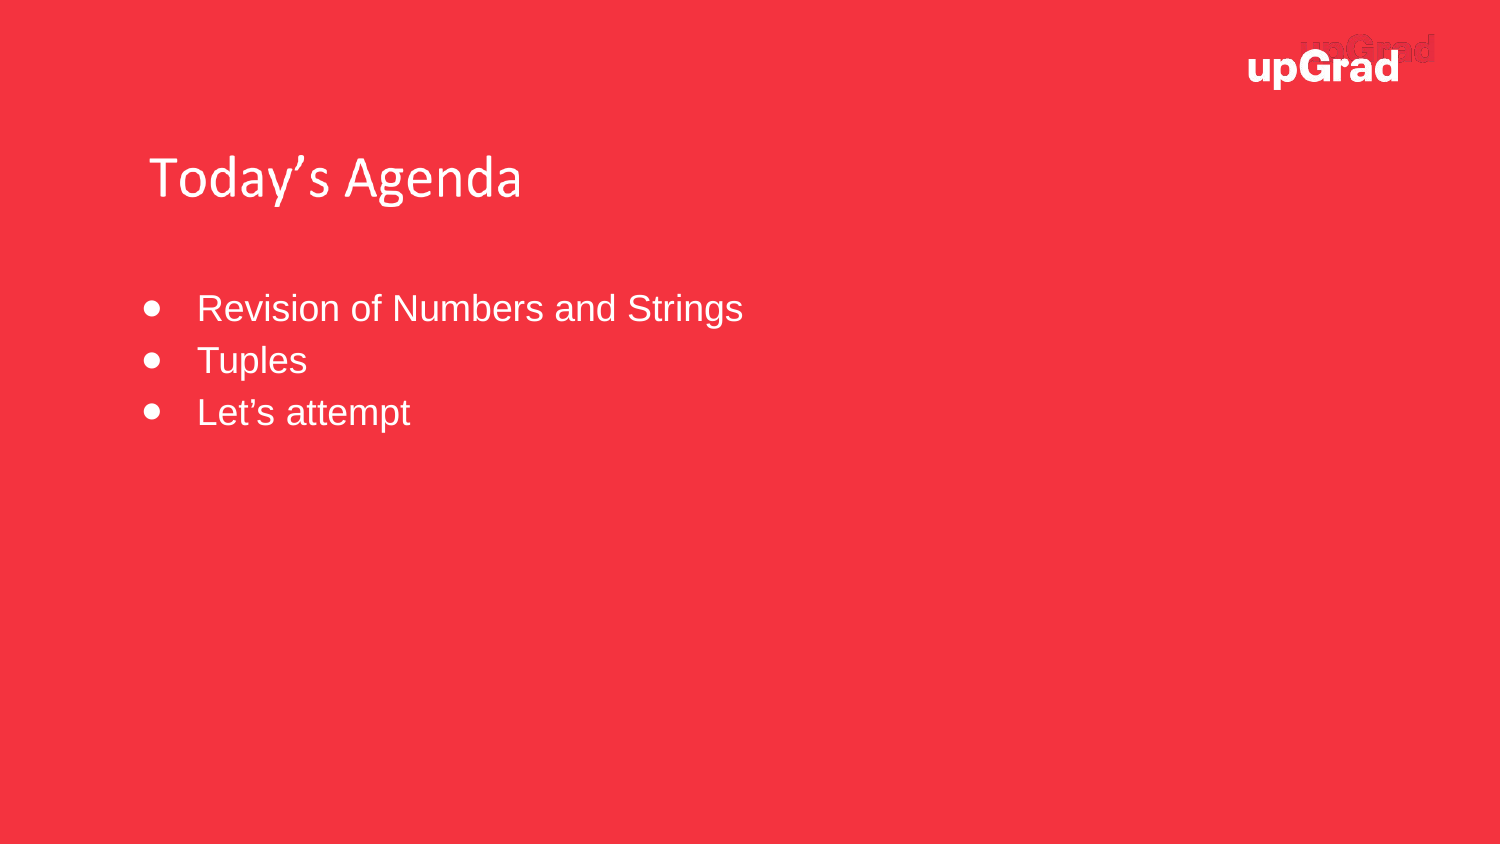

Revision of Numbers and Strings
Tuples
Let’s attempt